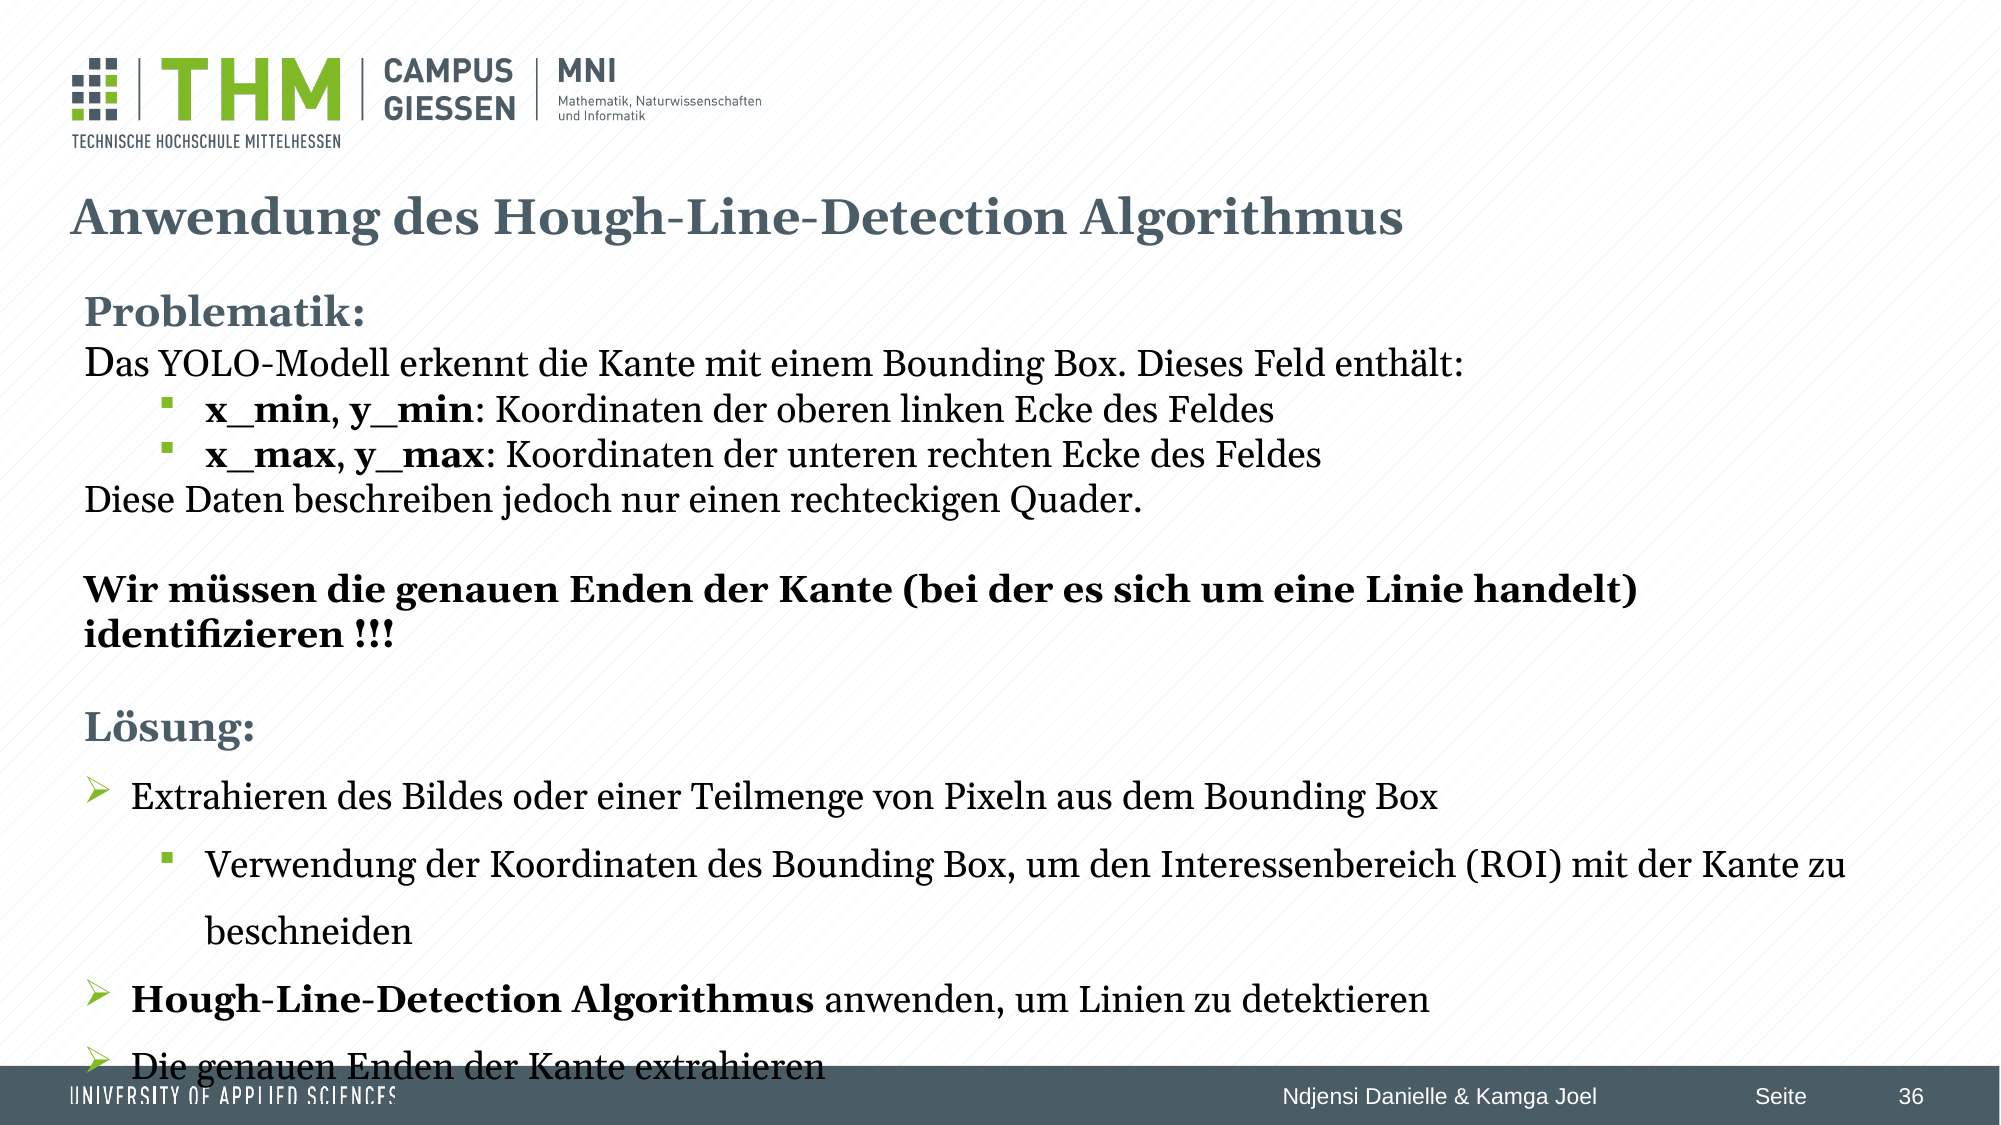

# Anwendung des Hough-Line-Detection Algorithmus
Problematik:
Das YOLO-Modell erkennt die Kante mit einem Bounding Box. Dieses Feld enthält:
x_min, y_min: Koordinaten der oberen linken Ecke des Feldes
x_max, y_max: Koordinaten der unteren rechten Ecke des Feldes
Diese Daten beschreiben jedoch nur einen rechteckigen Quader.

Wir müssen die genauen Enden der Kante (bei der es sich um eine Linie handelt) identifizieren !!!

Lösung:
Extrahieren des Bildes oder einer Teilmenge von Pixeln aus dem Bounding Box
Verwendung der Koordinaten des Bounding Box, um den Interessenbereich (ROI) mit der Kante zu beschneiden
Hough-Line-Detection Algorithmus anwenden, um Linien zu detektieren
Die genauen Enden der Kante extrahieren
36